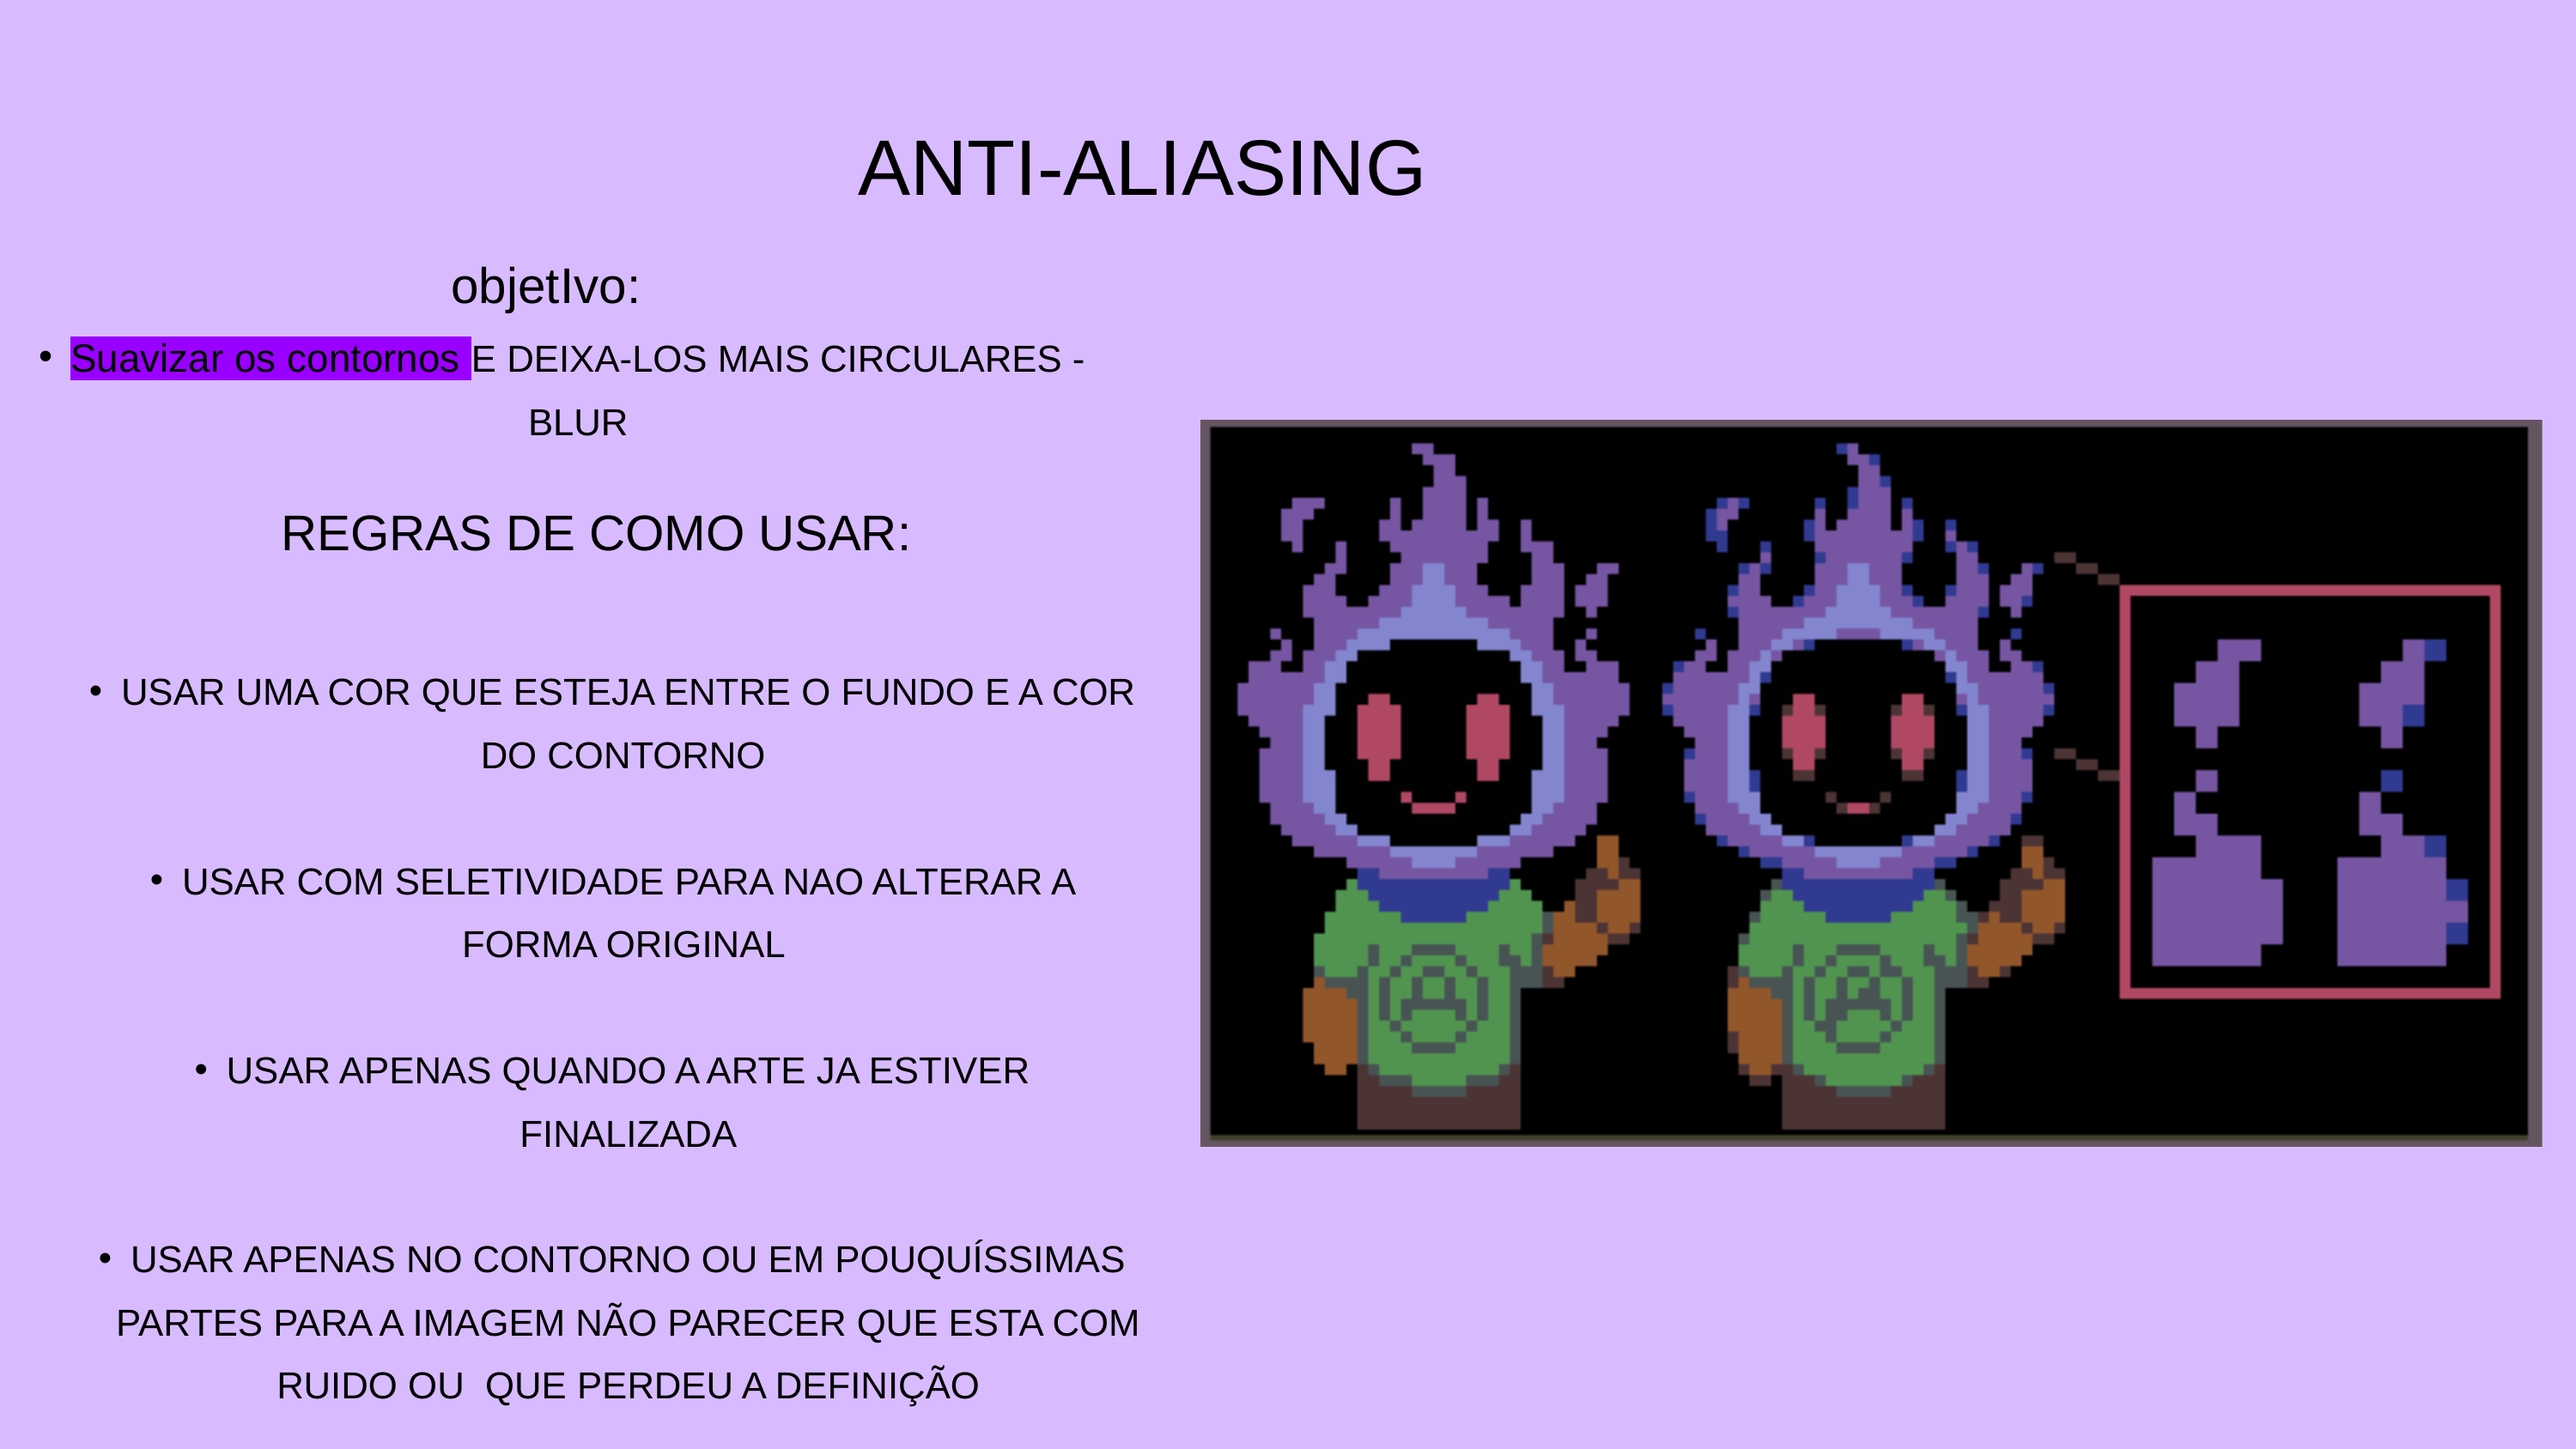

ANTI-ALIASING
objetIvo:
Suavizar os contornos E DEIXA-LOS MAIS CIRCULARES - BLUR

REGRAS DE COMO USAR:

USAR UMA COR QUE ESTEJA ENTRE O FUNDO E A COR DO CONTORNO

USAR COM SELETIVIDADE PARA NAO ALTERAR A FORMA ORIGINAL

USAR APENAS QUANDO A ARTE JA ESTIVER FINALIZADA

USAR APENAS NO CONTORNO OU EM POUQUÍSSIMAS PARTES PARA A IMAGEM NÃO PARECER QUE ESTA COM RUIDO OU  QUE PERDEU A DEFINIÇÃO